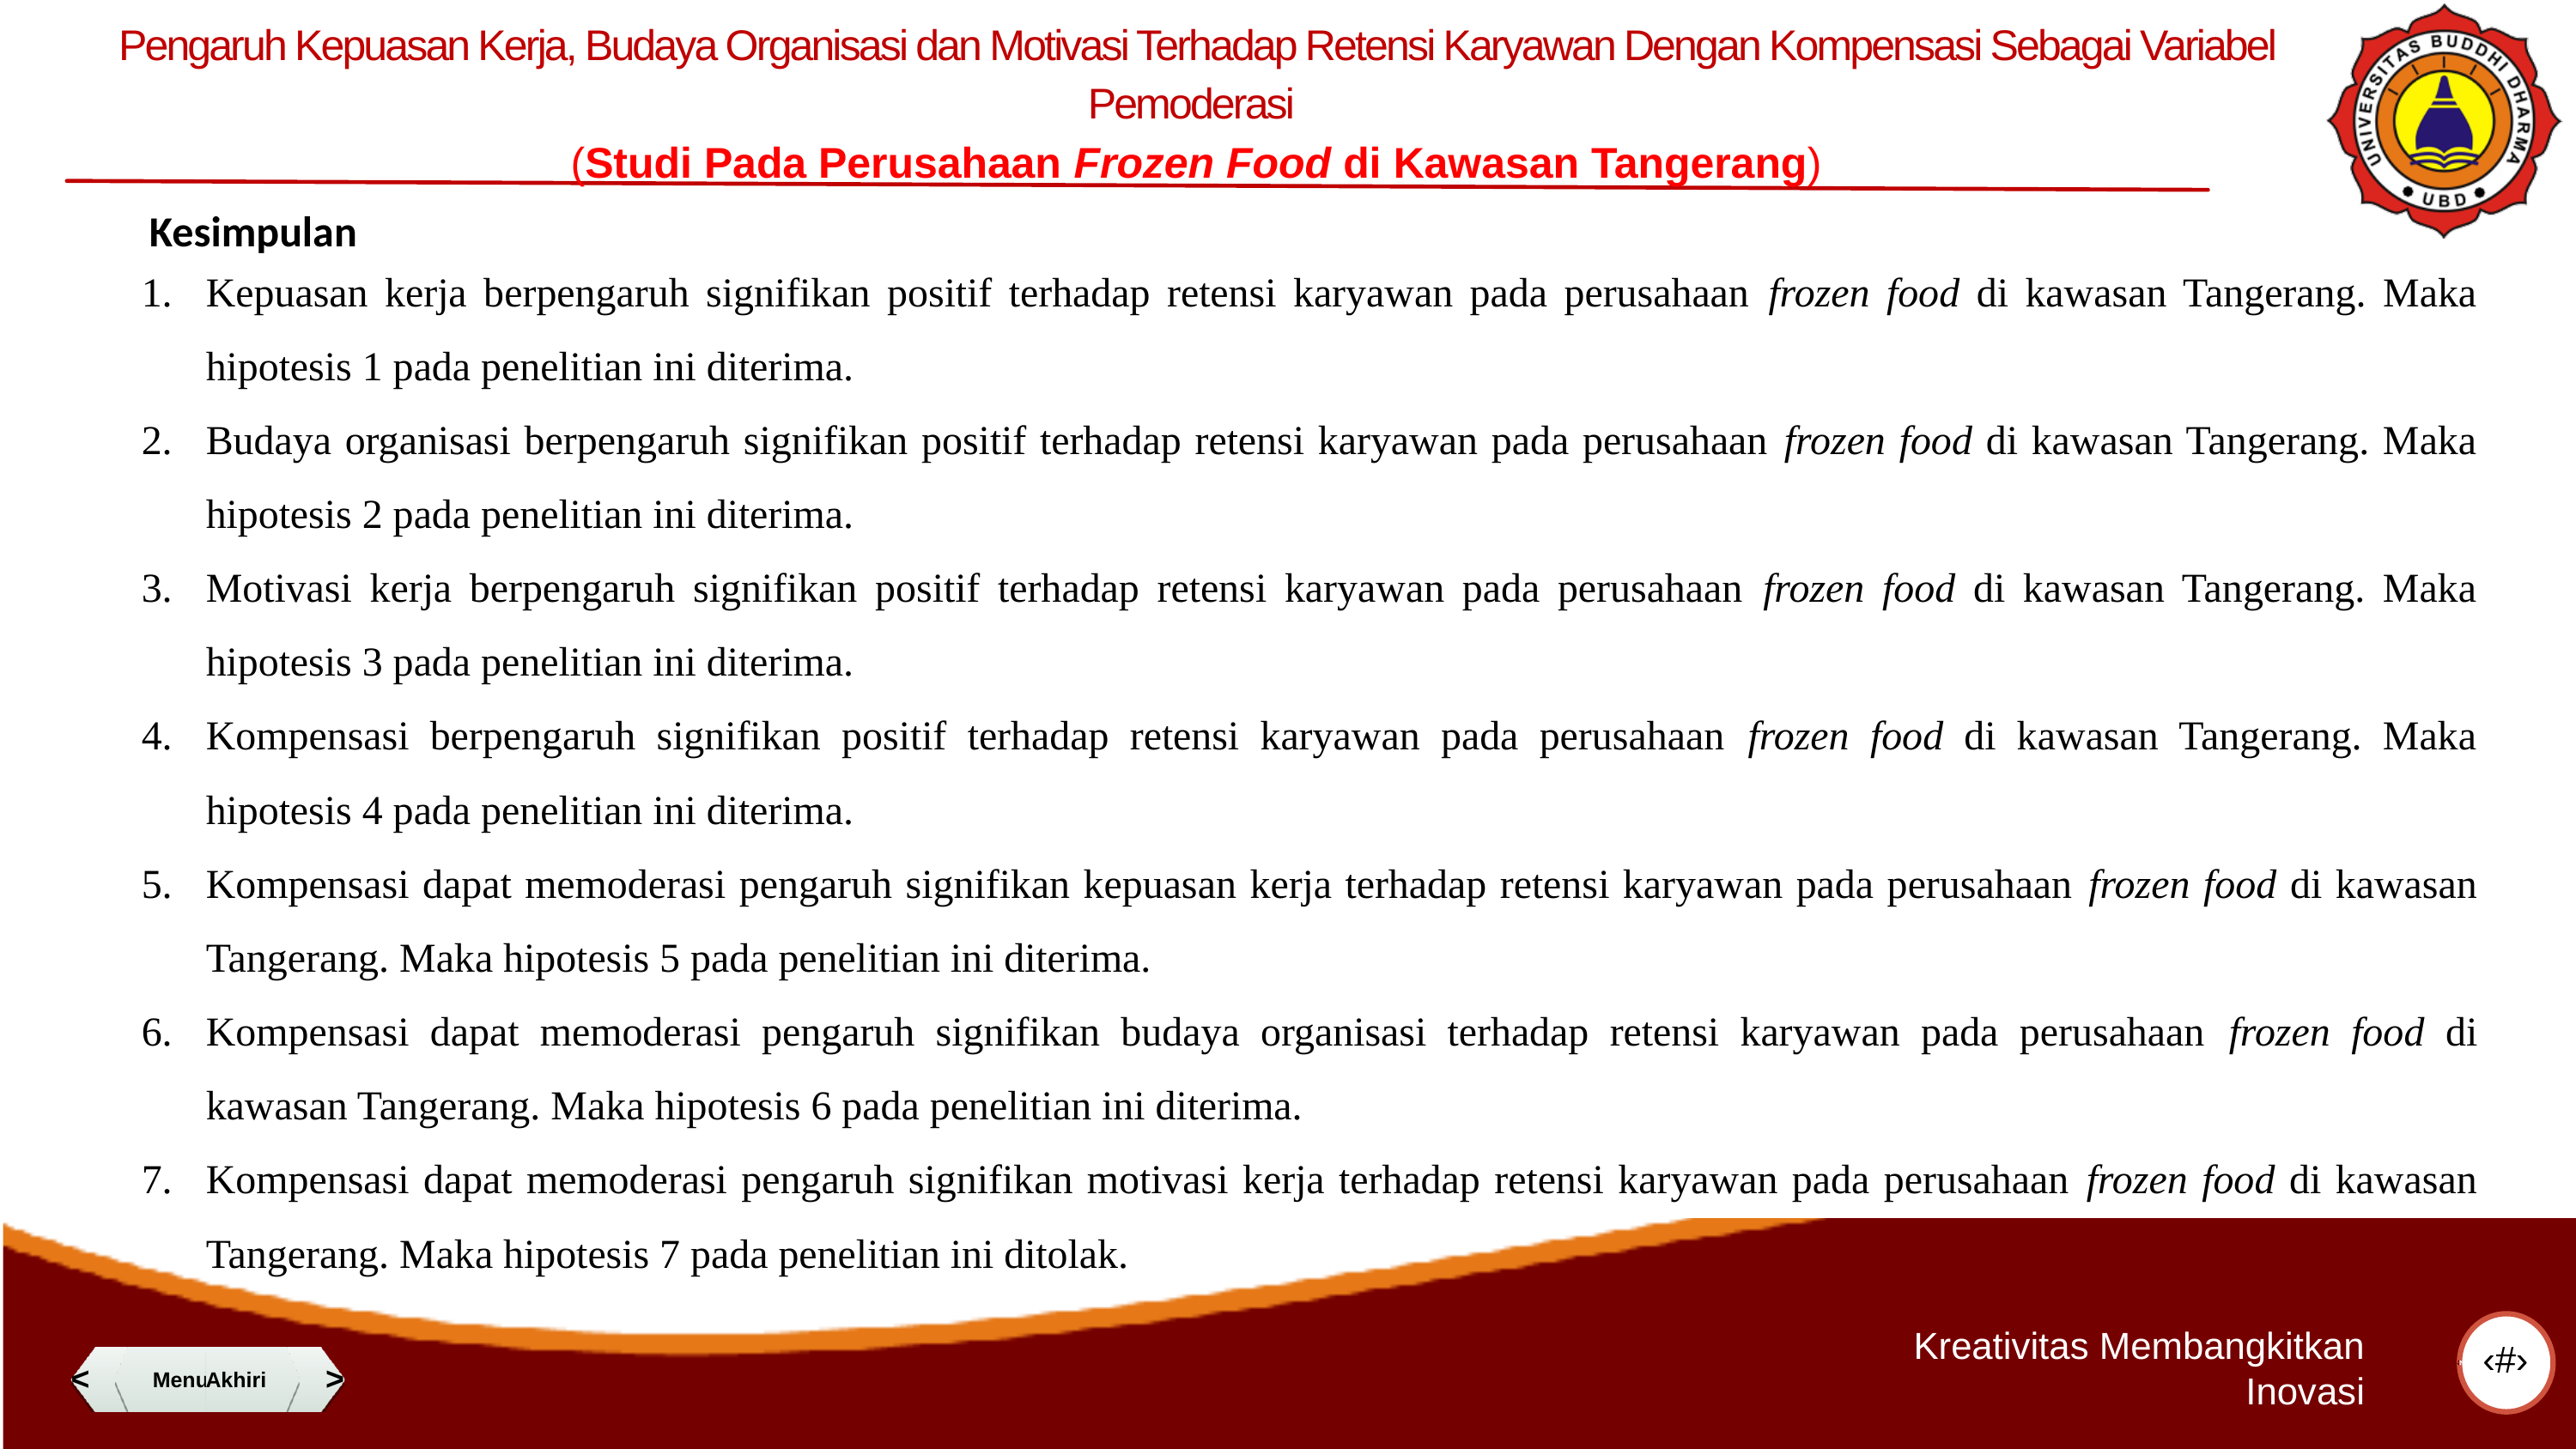

Pengaruh Kepuasan Kerja, Budaya Organisasi dan Motivasi Terhadap Retensi Karyawan Dengan Kompensasi Sebagai Variabel Pemoderasi
(Studi Pada Perusahaan Frozen Food di Kawasan Tangerang)

Kesimpulan
Kepuasan kerja berpengaruh signifikan positif terhadap retensi karyawan pada perusahaan frozen food di kawasan Tangerang. Maka hipotesis 1 pada penelitian ini diterima.
Budaya organisasi berpengaruh signifikan positif terhadap retensi karyawan pada perusahaan frozen food di kawasan Tangerang. Maka hipotesis 2 pada penelitian ini diterima.
Motivasi kerja berpengaruh signifikan positif terhadap retensi karyawan pada perusahaan frozen food di kawasan Tangerang. Maka hipotesis 3 pada penelitian ini diterima.
Kompensasi berpengaruh signifikan positif terhadap retensi karyawan pada perusahaan frozen food di kawasan Tangerang. Maka hipotesis 4 pada penelitian ini diterima.
Kompensasi dapat memoderasi pengaruh signifikan kepuasan kerja terhadap retensi karyawan pada perusahaan frozen food di kawasan Tangerang. Maka hipotesis 5 pada penelitian ini diterima.
Kompensasi dapat memoderasi pengaruh signifikan budaya organisasi terhadap retensi karyawan pada perusahaan frozen food di kawasan Tangerang. Maka hipotesis 6 pada penelitian ini diterima.
Kompensasi dapat memoderasi pengaruh signifikan motivasi kerja terhadap retensi karyawan pada perusahaan frozen food di kawasan Tangerang. Maka hipotesis 7 pada penelitian ini ditolak.

‹#›

Kreativitas Membangkitkan Inovasi

<

@adt_lotus

Menu

Akhiri

>